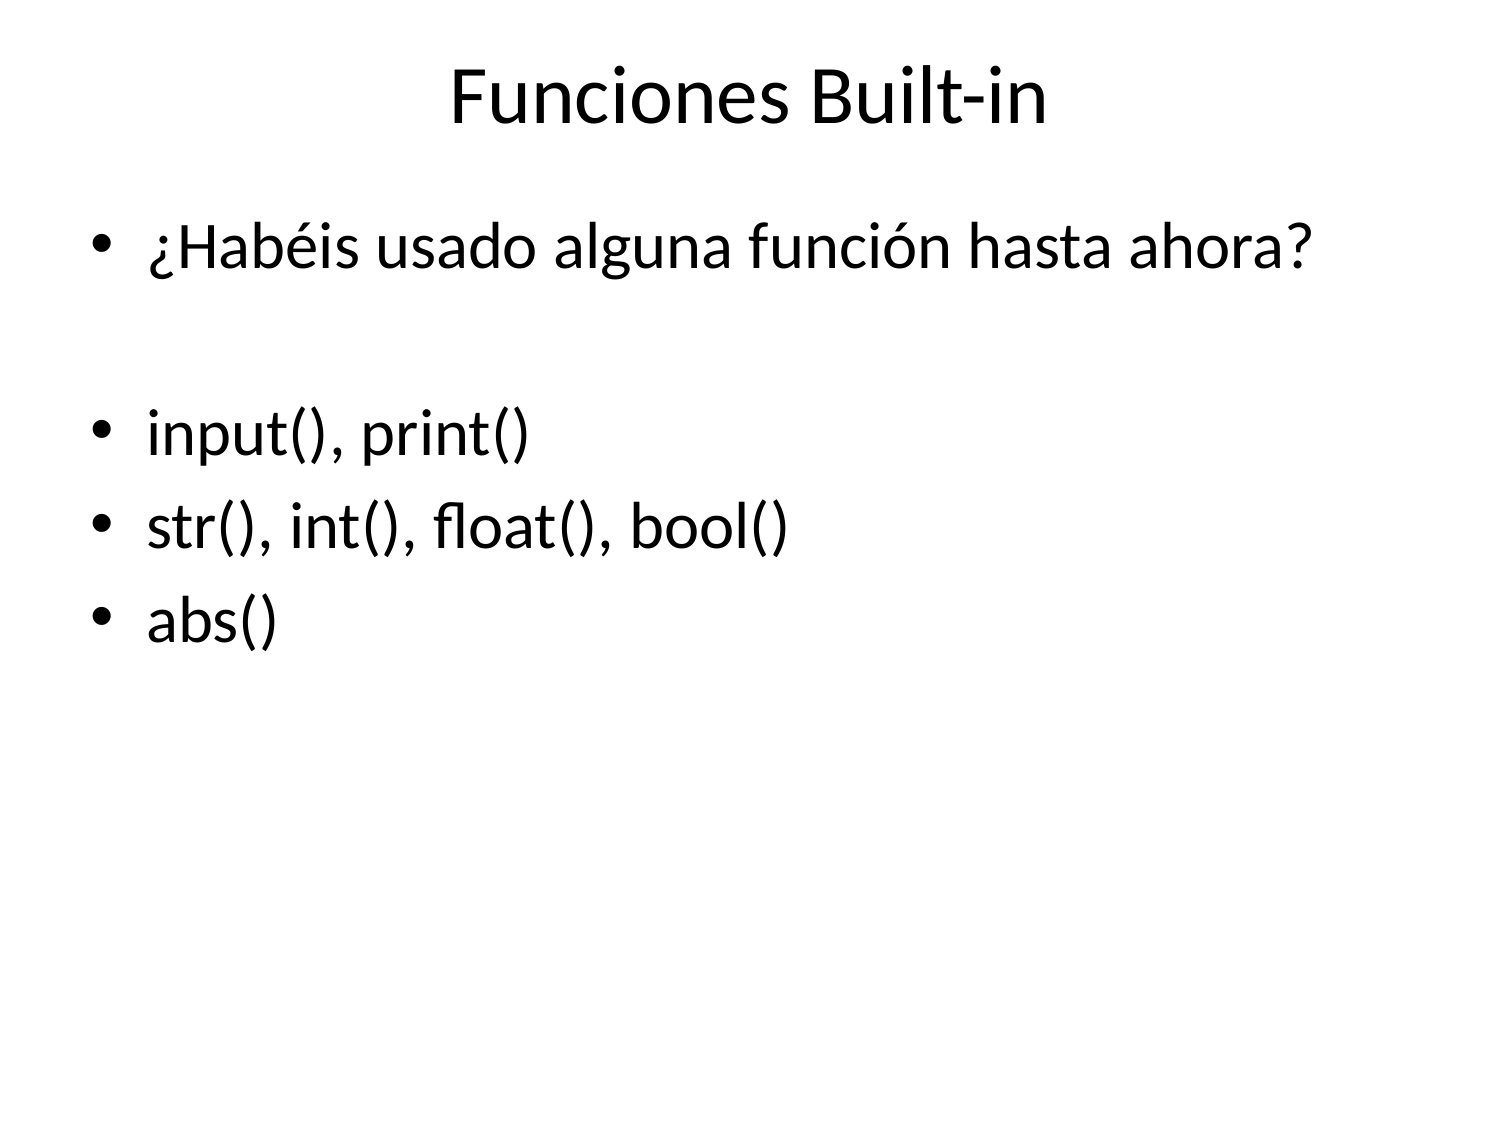

# Funciones Built-in
¿Habéis usado alguna función hasta ahora?

input(), print()
str(), int(), float(), bool()
abs()